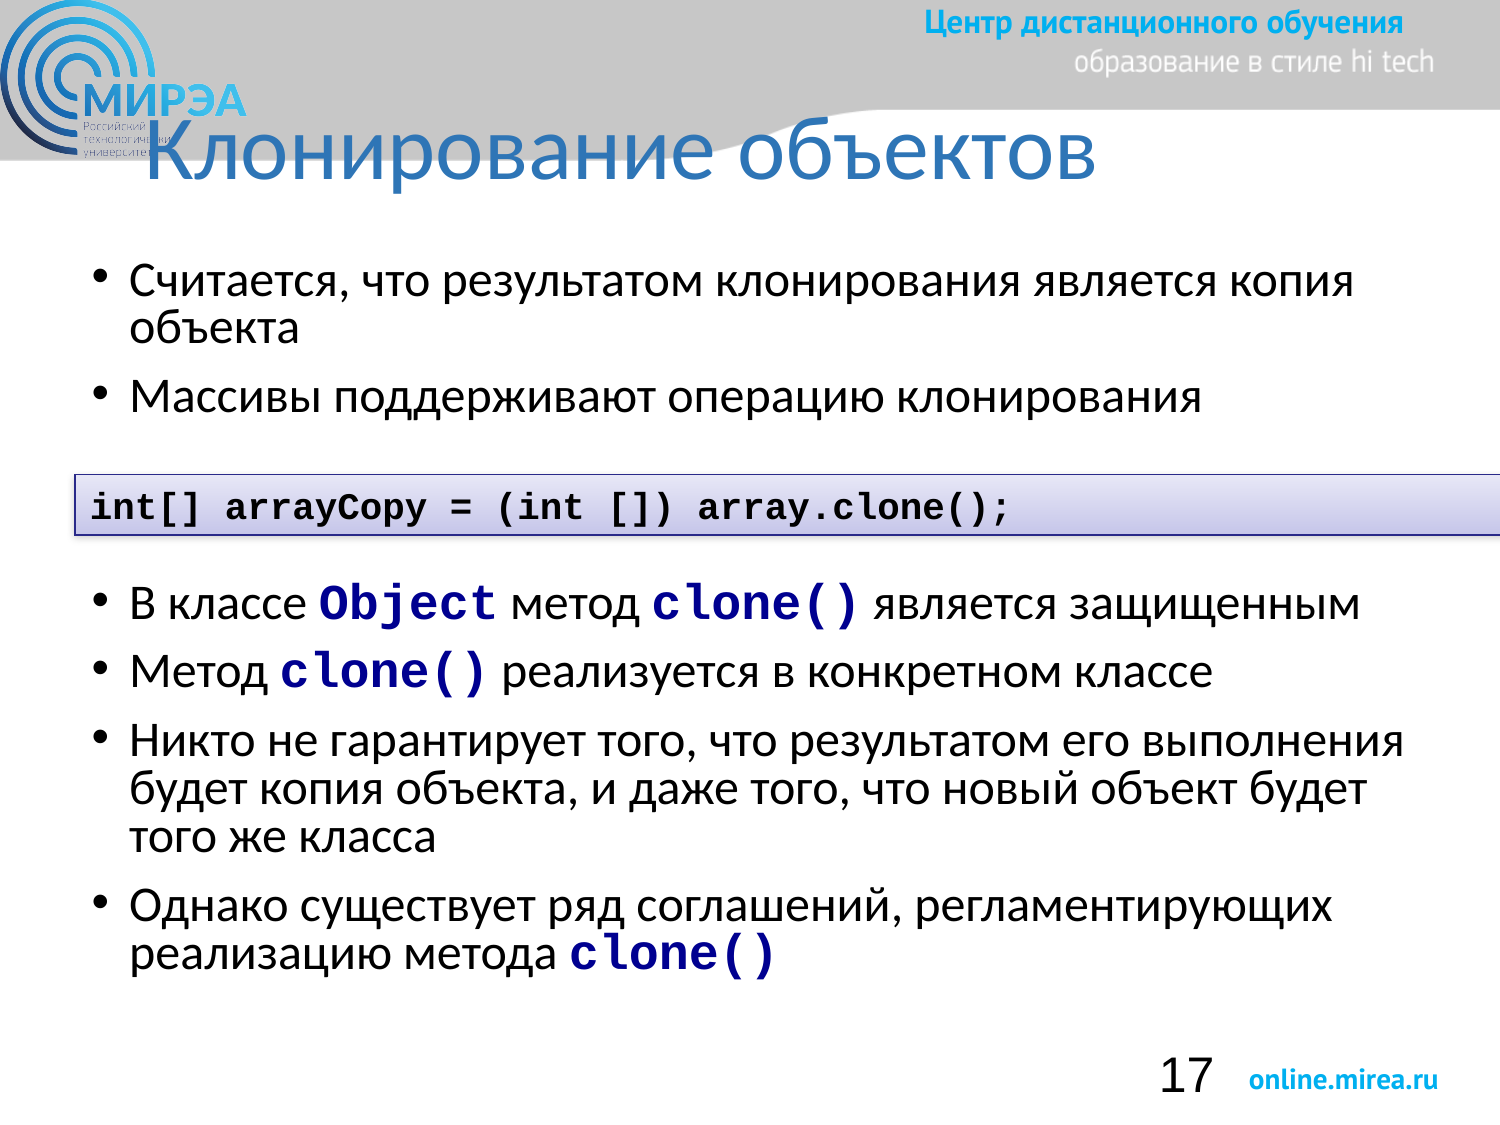

# Клонирование объектов
Считается, что результатом клонирования является копия объекта
Массивы поддерживают операцию клонирования

В классе Object метод clone() является защищенным
Метод clone() реализуется в конкретном классе
Никто не гарантирует того, что результатом его выполнения будет копия объекта, и даже того, что новый объект будет того же класса
Однако существует ряд соглашений, регламентирующих реализацию метода clone()
int[] arrayCopy = (int []) array.clone();
17